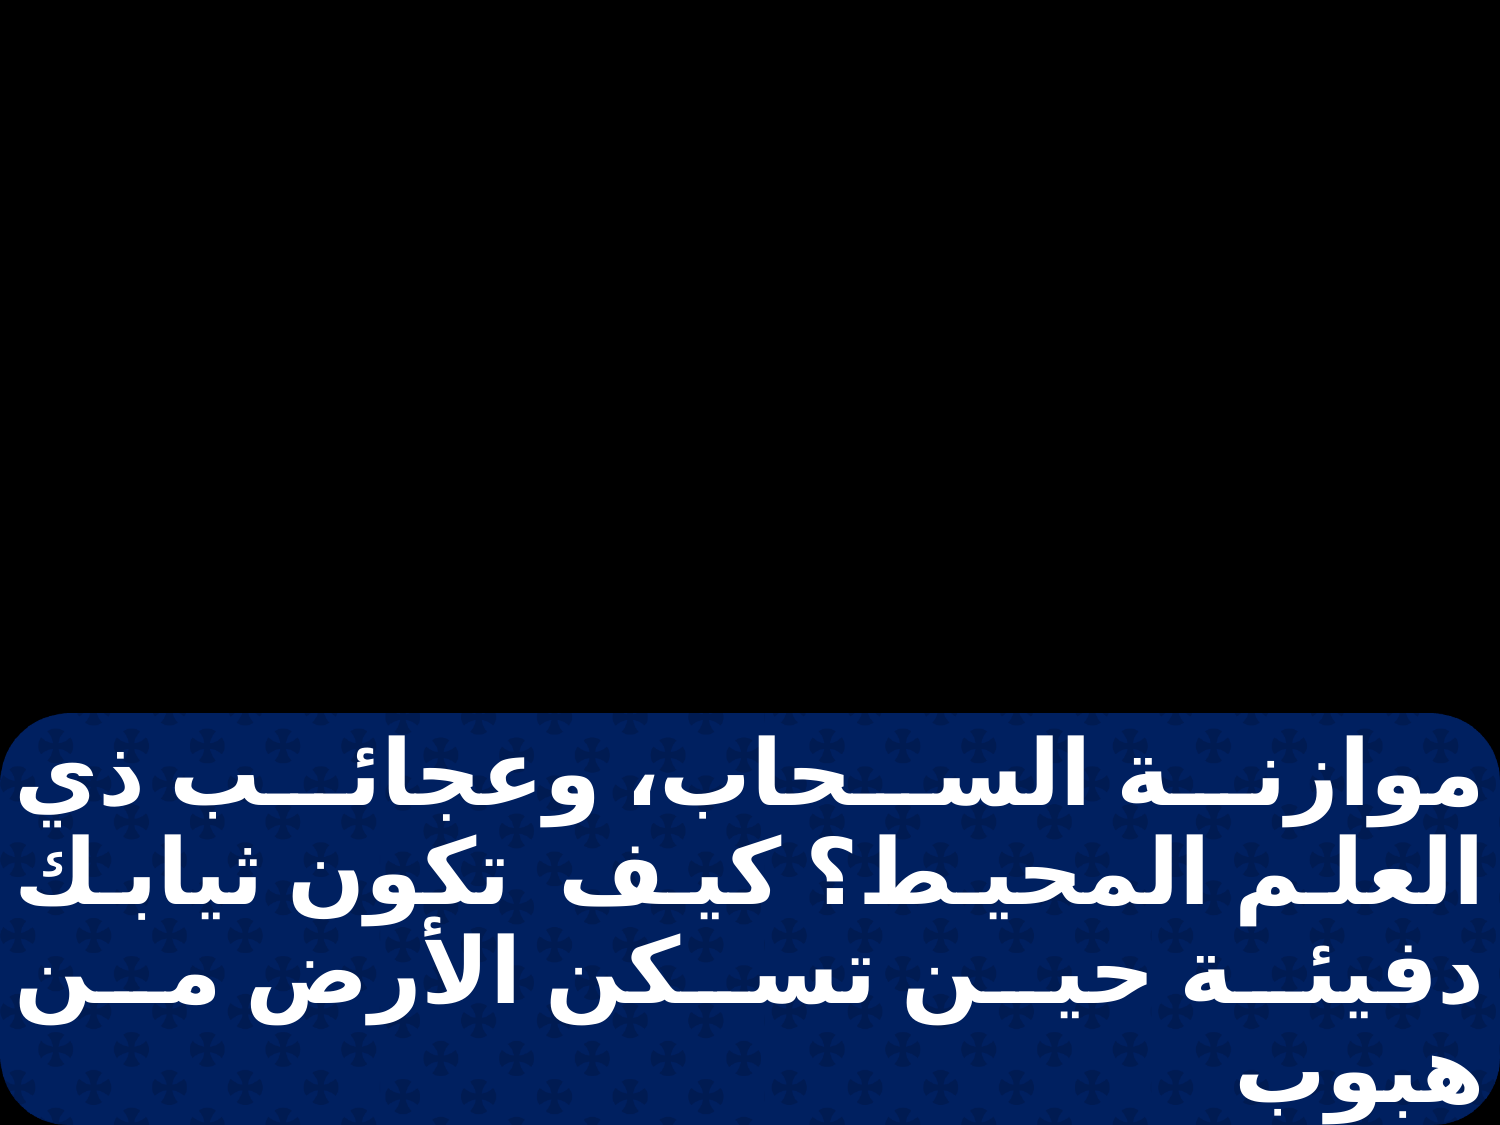

موازنة السحاب، وعجائب ذي العلم المحيط؟ كيف  تكون ثيابك دفيئة حين تسكن الأرض من هبوب